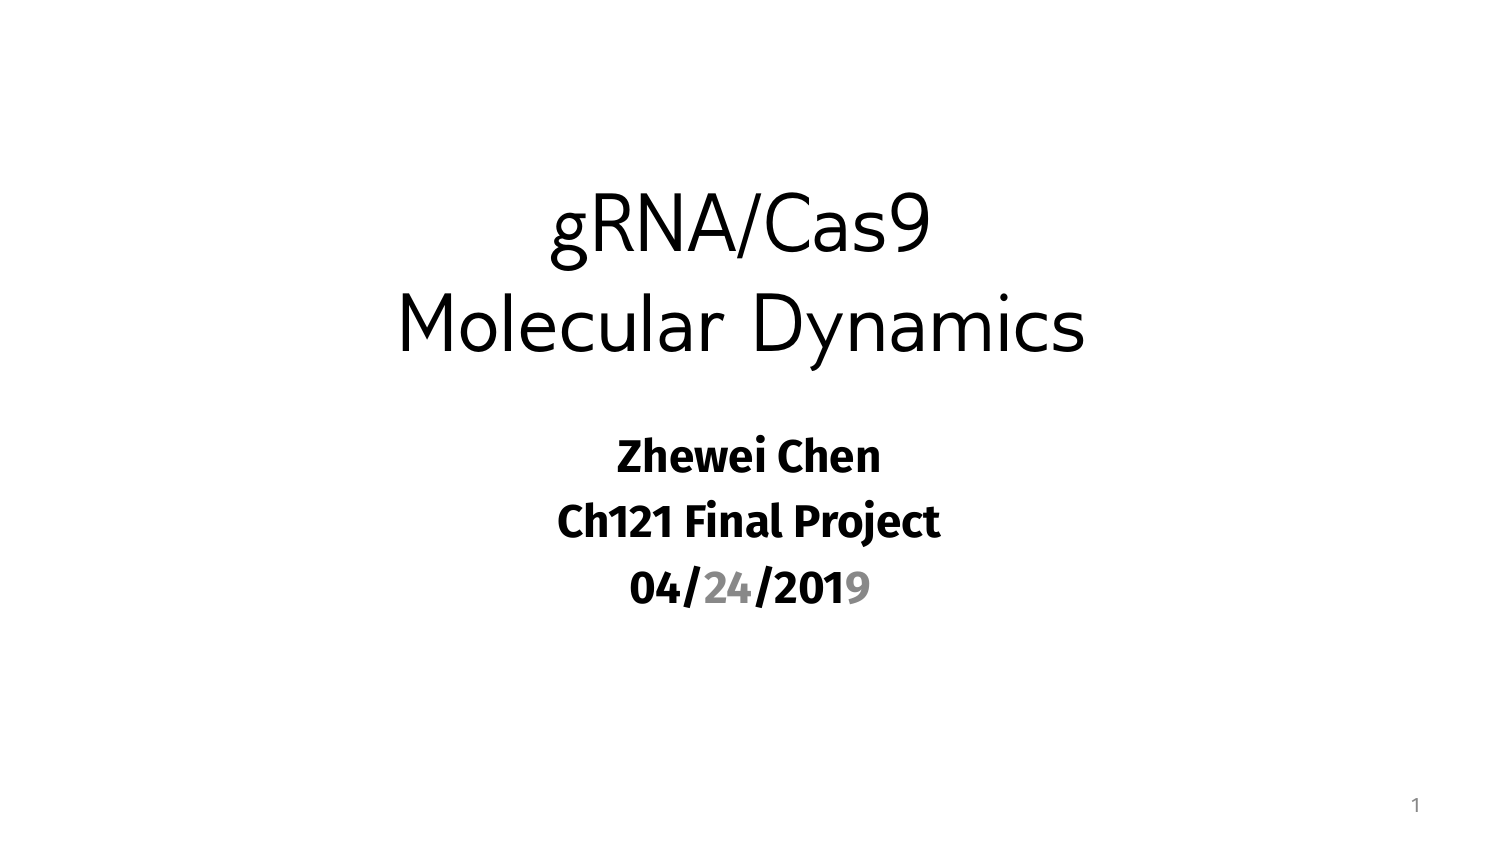

gRNA/Cas9
Molecular Dynamics
Zhewei Chen
Ch121 Final Project
04/24/2019
1